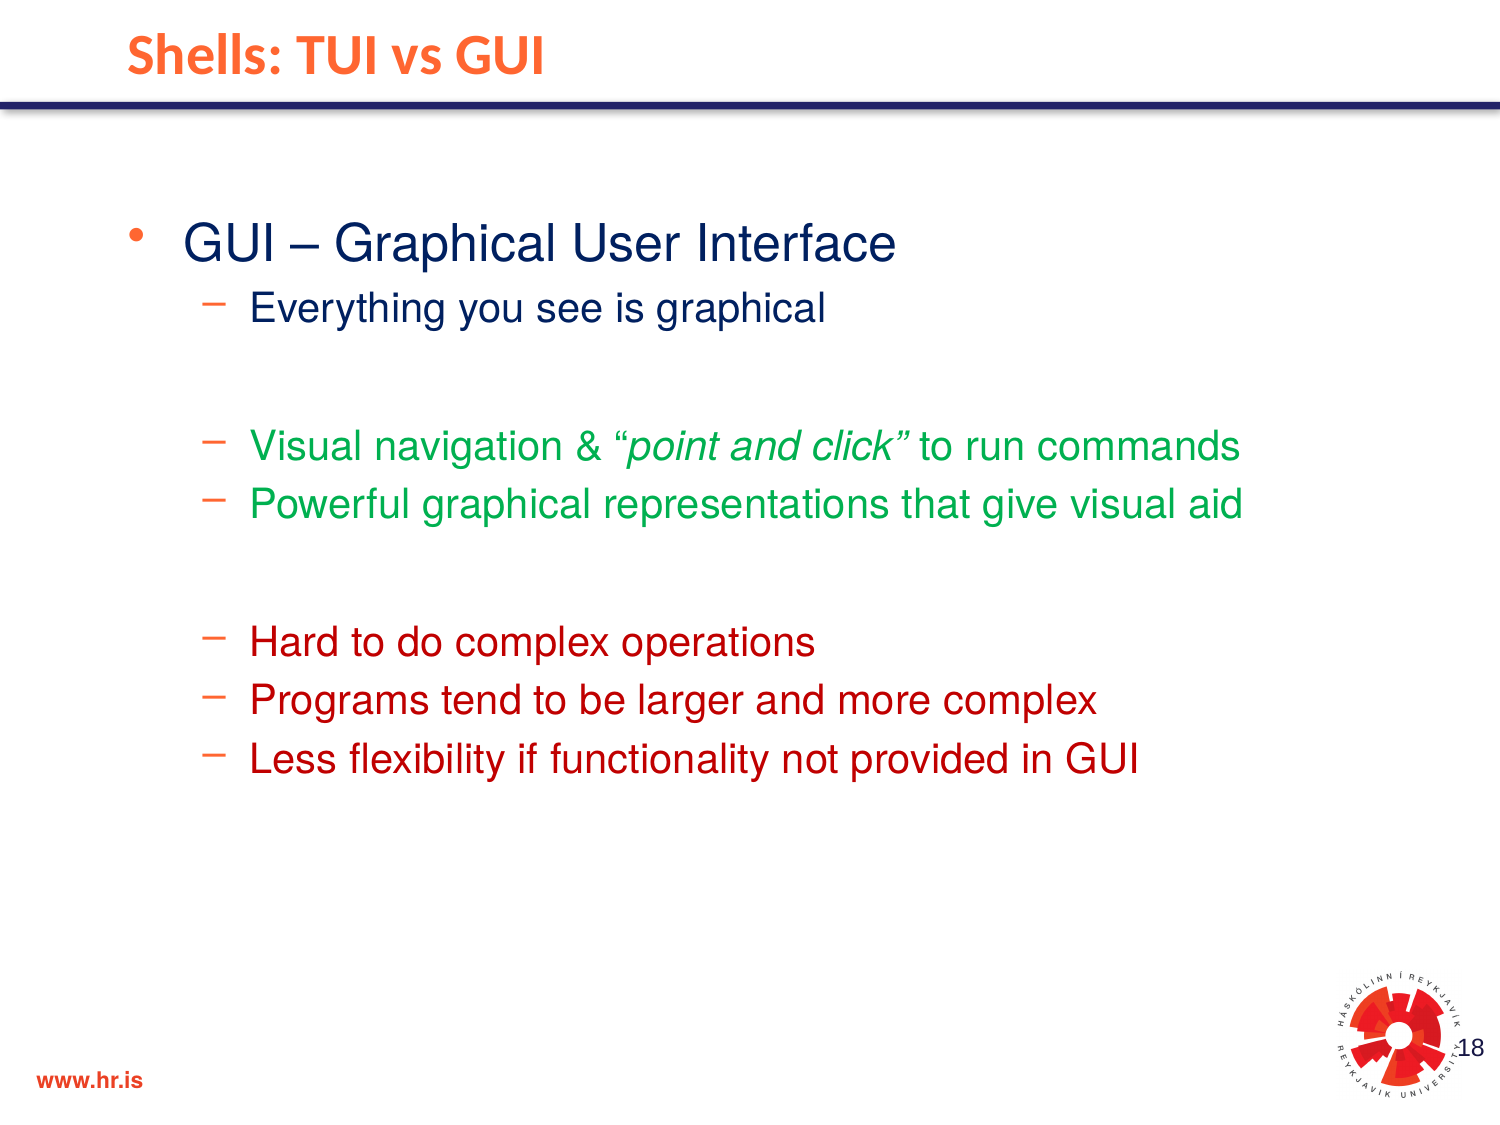

Shells: TUI vs GUI
GUI – Graphical User Interface
Everything you see is graphical

Visual navigation & “point and click” to run commands
Powerful graphical representations that give visual aid

Hard to do complex operations
Programs tend to be larger and more complex
Less flexibility if functionality not provided in GUI
18